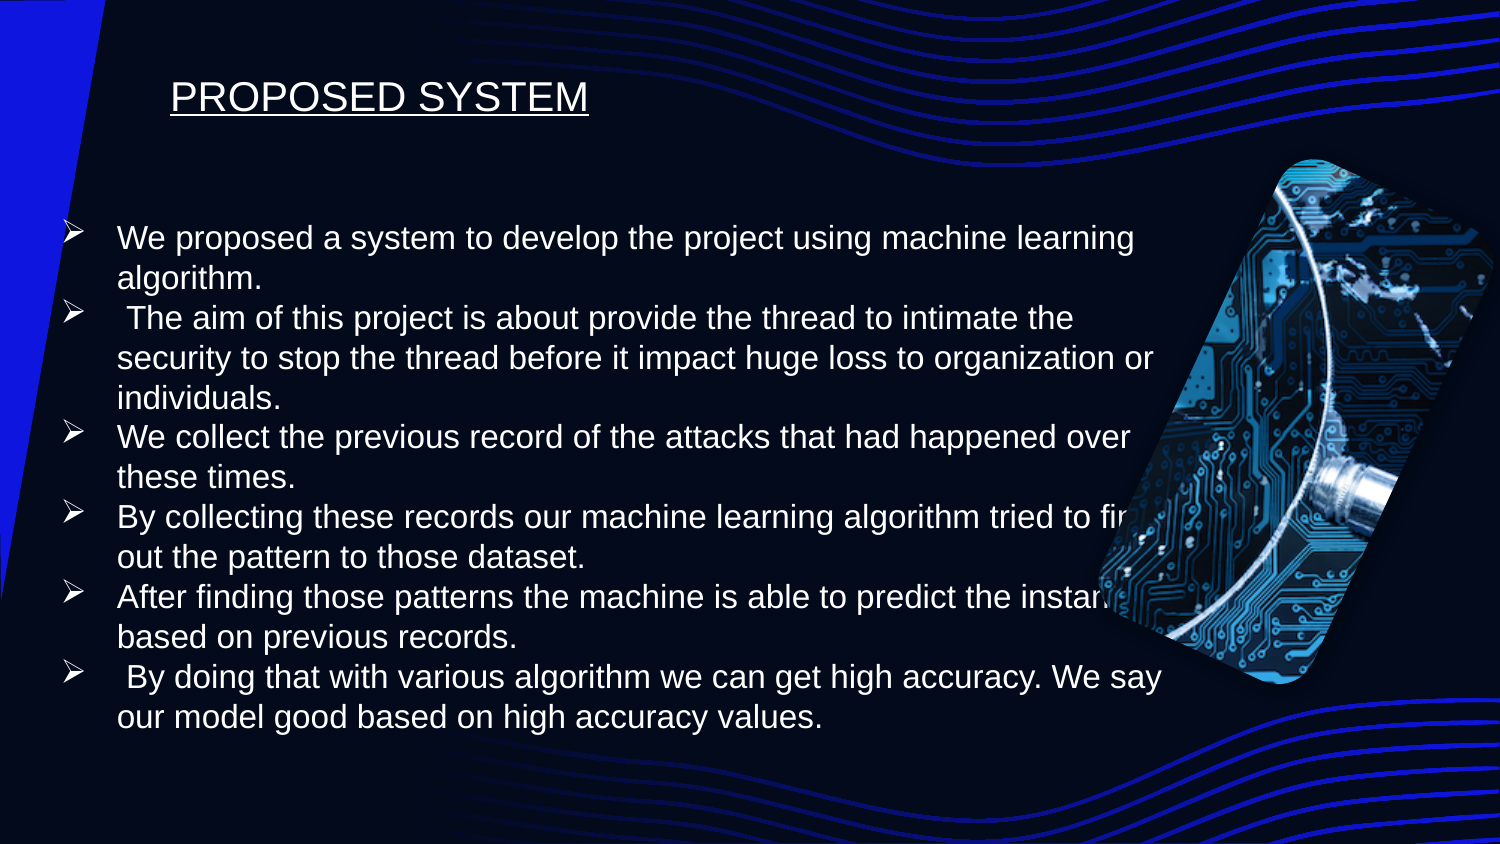

PROPOSED SYSTEM

We proposed a system to develop the project using machine learning algorithm.
 The aim of this project is about provide the thread to intimate the security to stop the thread before it impact huge loss to organization or individuals.
We collect the previous record of the attacks that had happened over these times.
By collecting these records our machine learning algorithm tried to find out the pattern to those dataset.
After finding those patterns the machine is able to predict the instance based on previous records.
 By doing that with various algorithm we can get high accuracy. We say our model good based on high accuracy values.